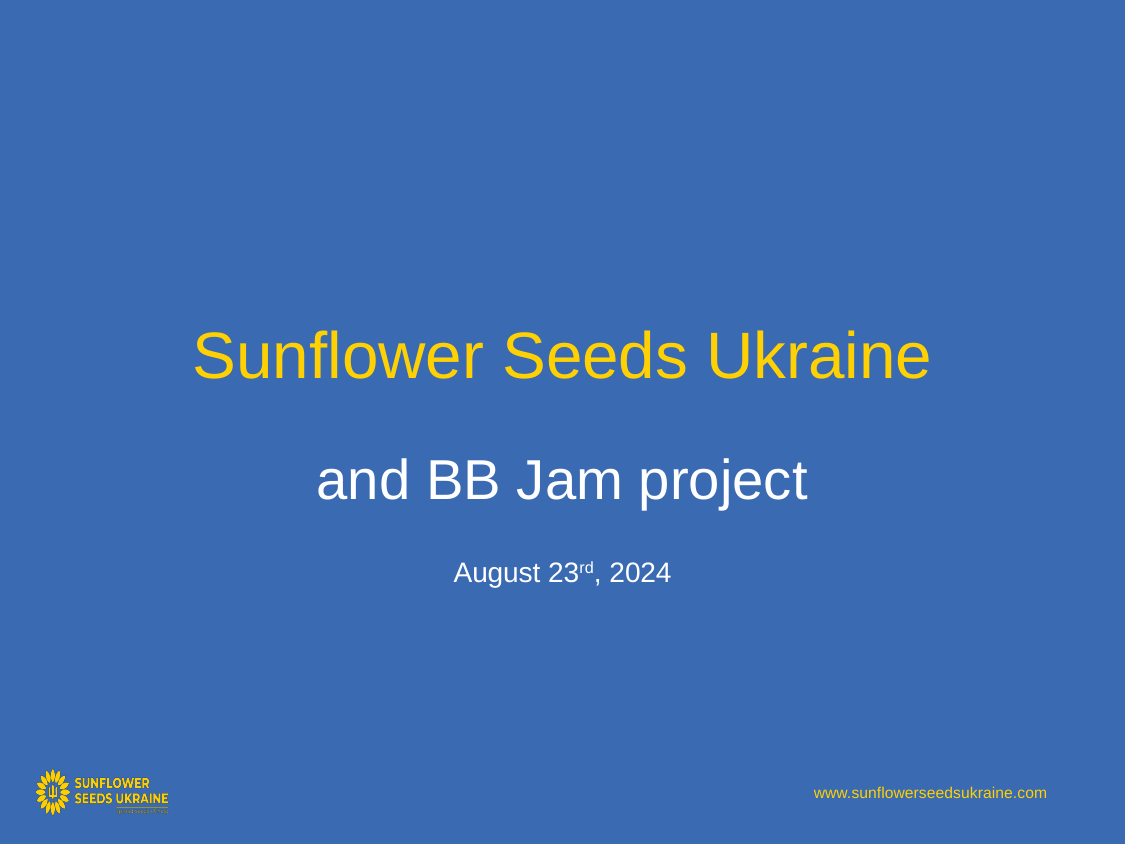

Sunflower Seeds Ukraine
and BB Jam project

August 23rd, 2024